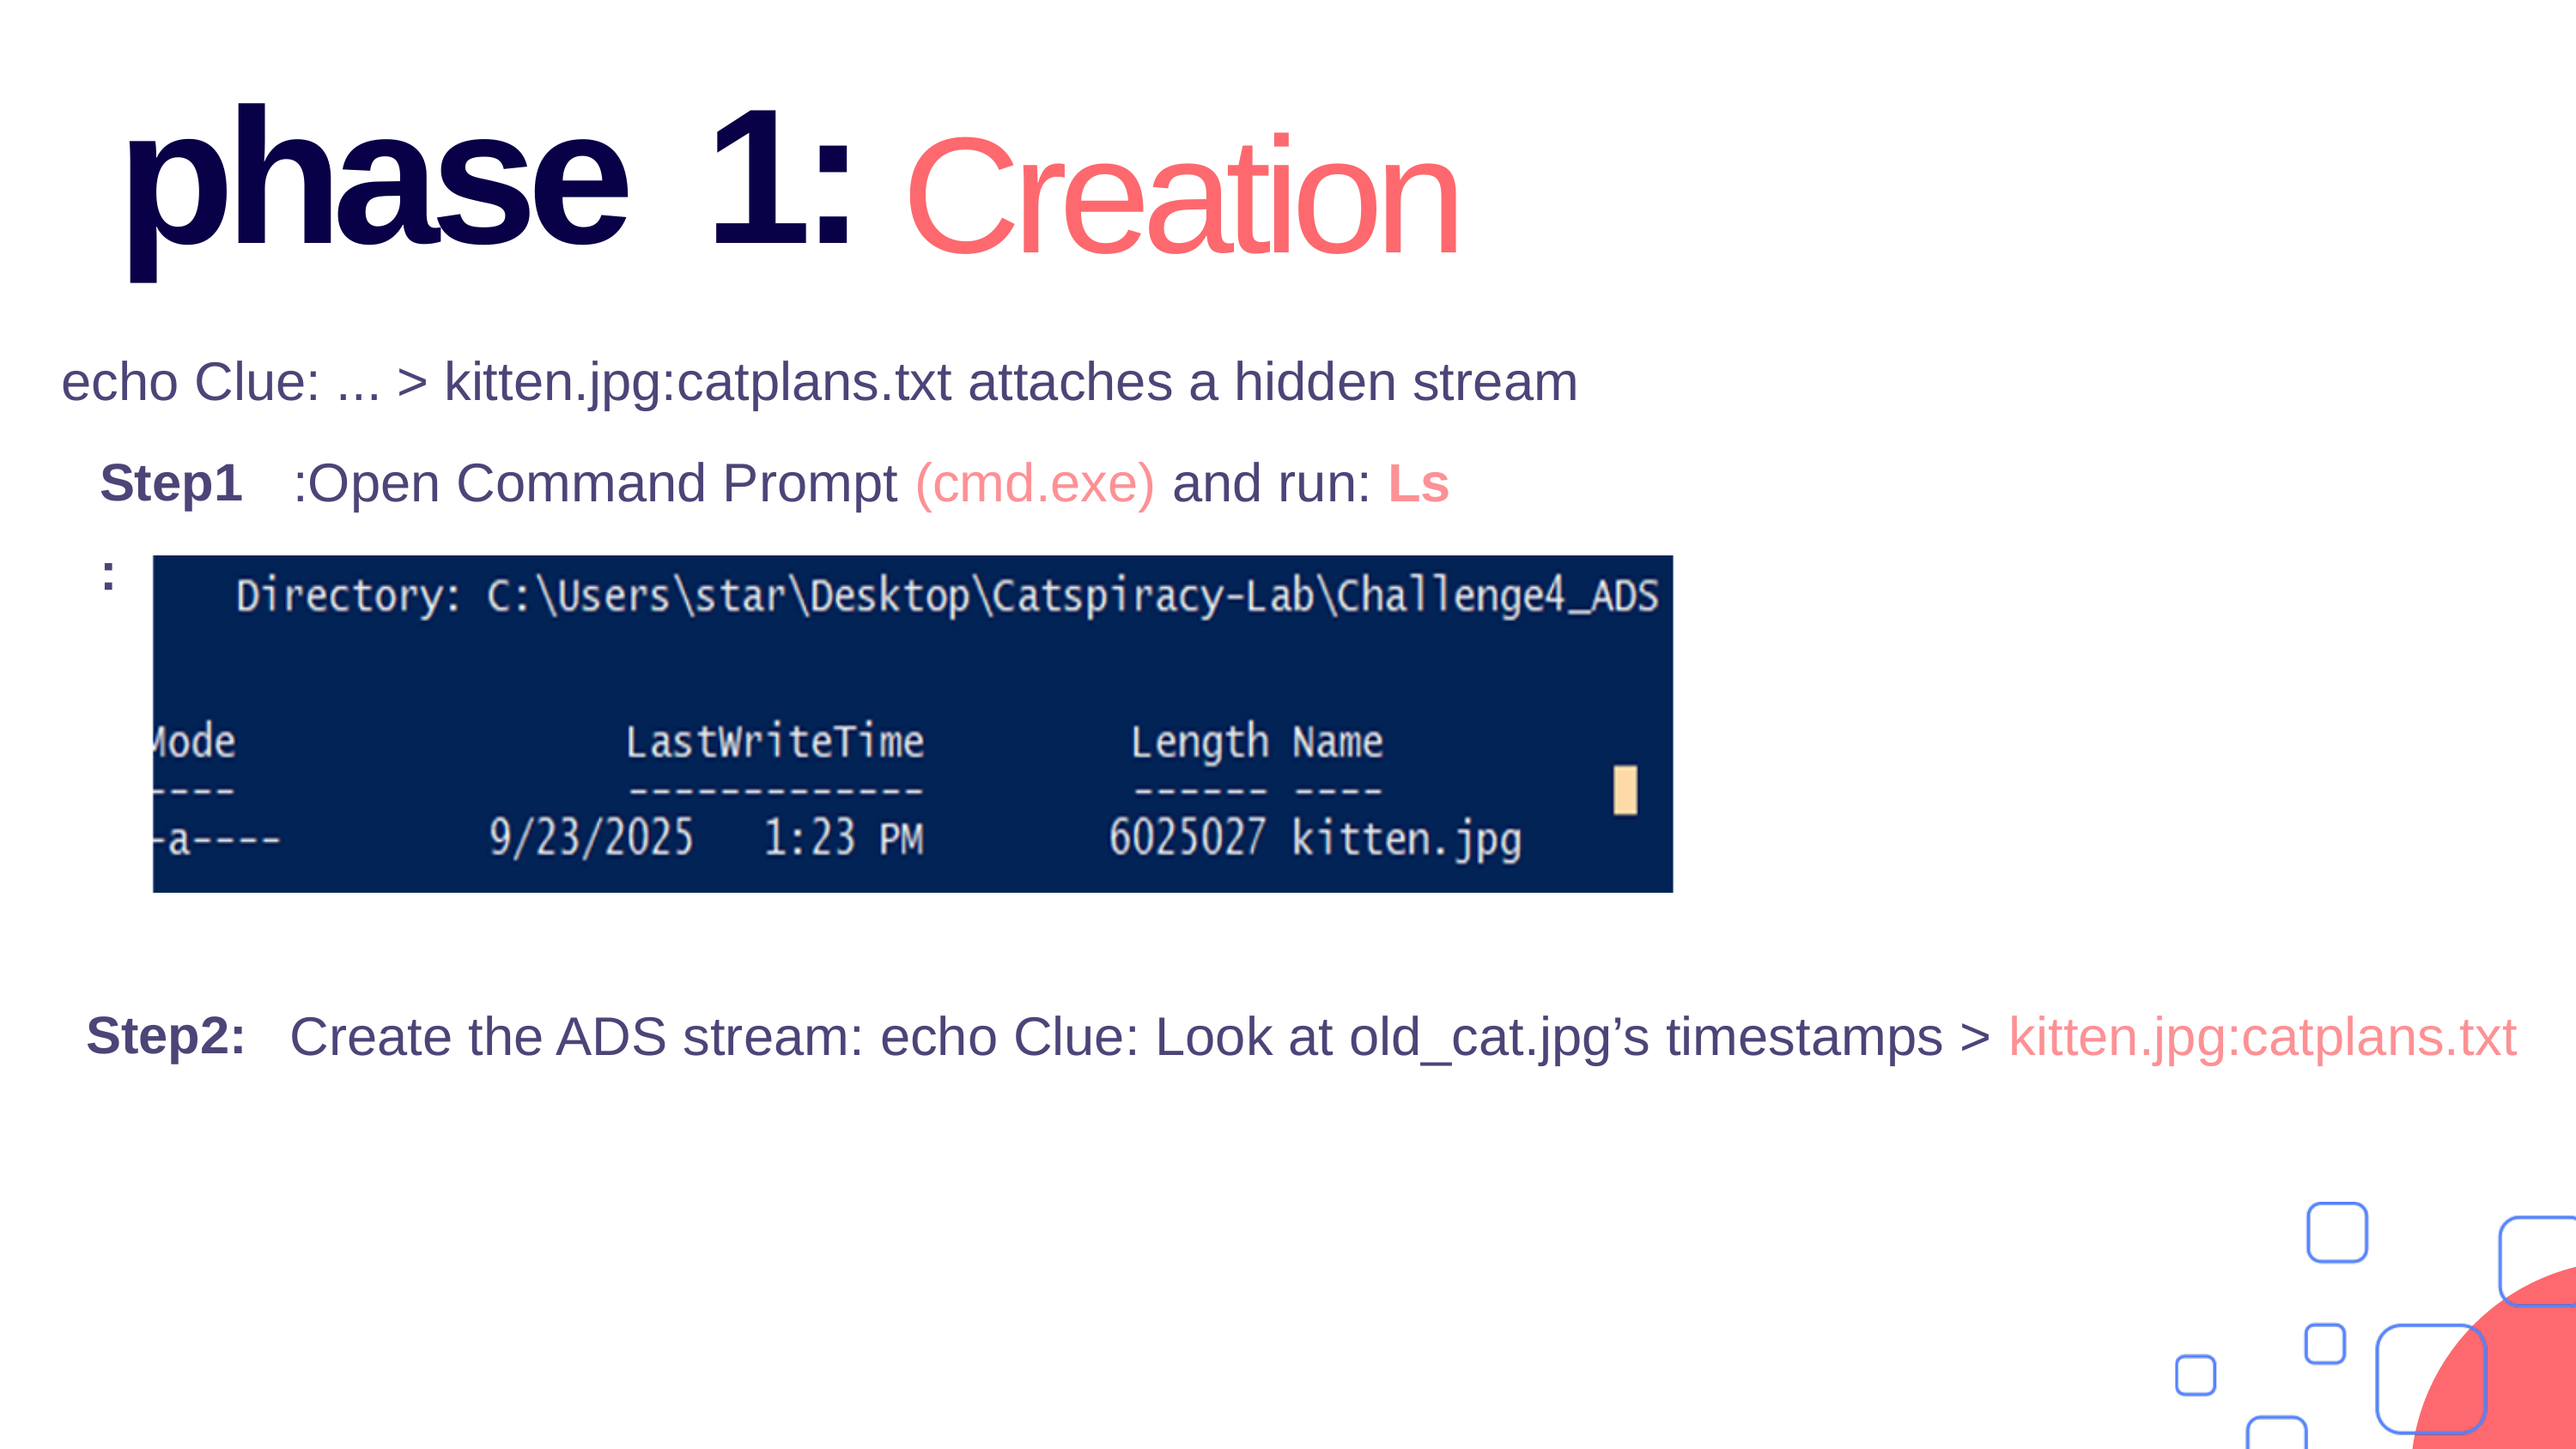

phase 1:
 Creation
echo Clue: ... > kitten.jpg:catplans.txt attaches a hidden stream
:Open Command Prompt (cmd.exe) and run: Ls

Step1:

Create the ADS stream: echo Clue: Look at old_cat.jpg’s timestamps > kitten.jpg:catplans.txt
Step2: